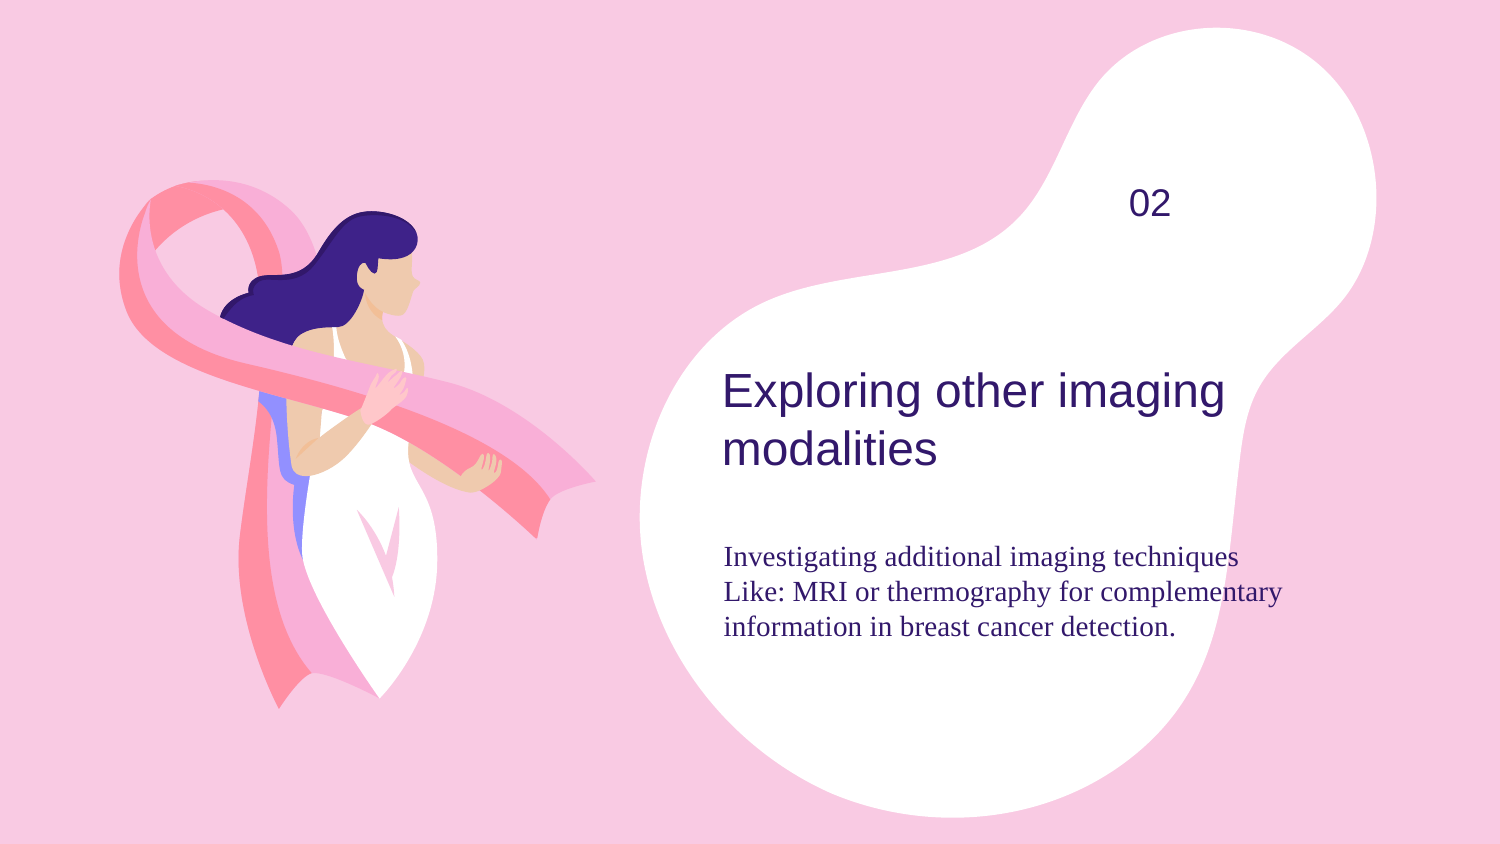

02

# Exploring other imaging modalities
Investigating additional imaging techniques
Like: MRI or thermography for complementary information in breast cancer detection.